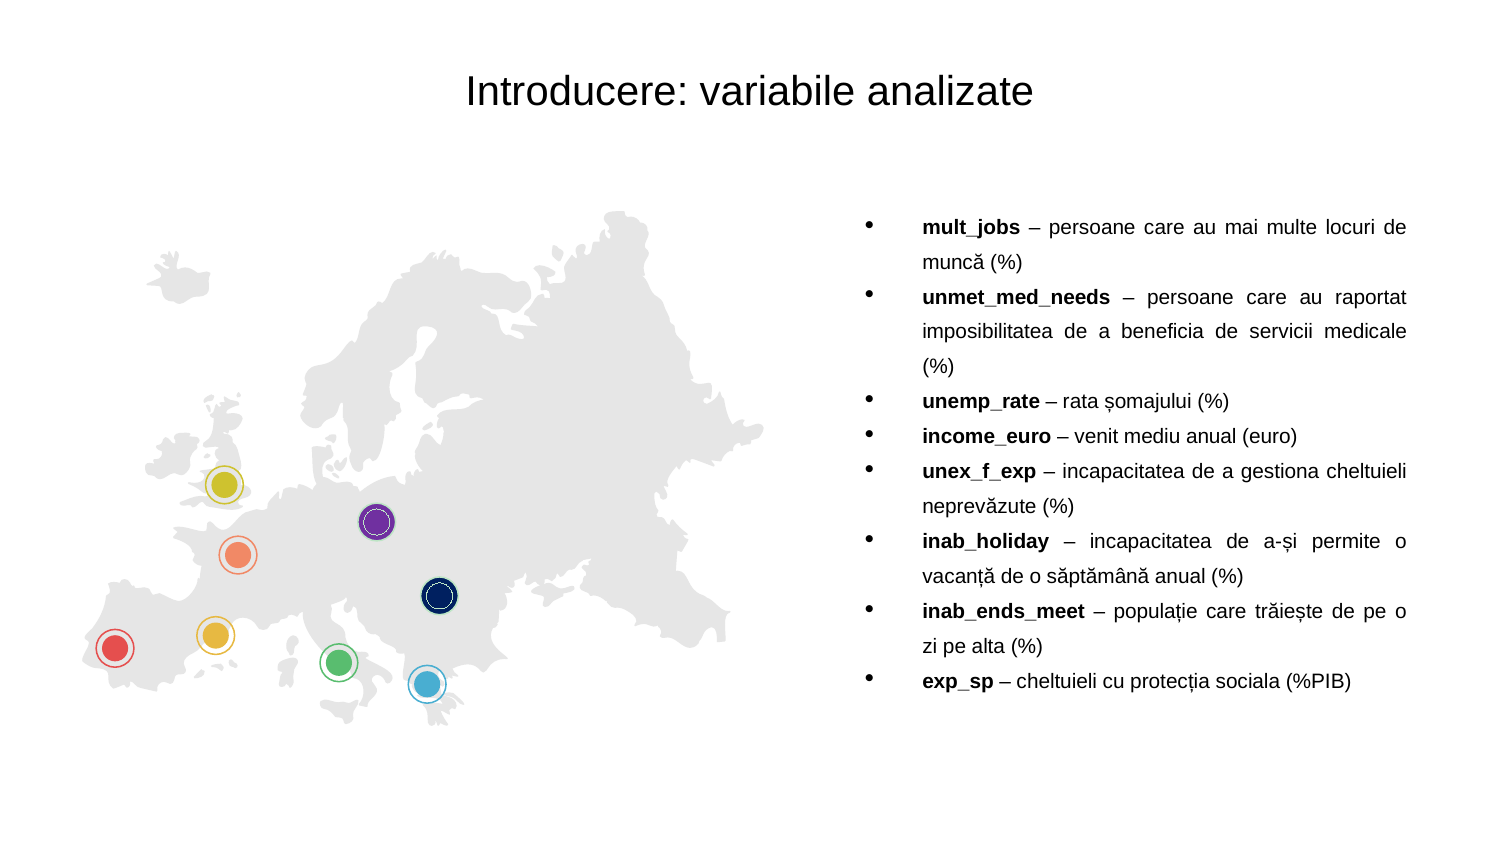

# Introducere: variabile analizate
| mult\_jobs – persoane care au mai multe locuri de muncă (%) unmet\_med\_needs – persoane care au raportat imposibilitatea de a beneficia de servicii medicale (%) unemp\_rate – rata șomajului (%) income\_euro – venit mediu anual (euro) unex\_f\_exp – incapacitatea de a gestiona cheltuieli neprevăzute (%) inab\_holiday – incapacitatea de a-și permite o vacanță de o săptămână anual (%) inab\_ends\_meet – populație care trăiește de pe o zi pe alta (%) exp\_sp – cheltuieli cu protecția sociala (%PIB) |
| --- |